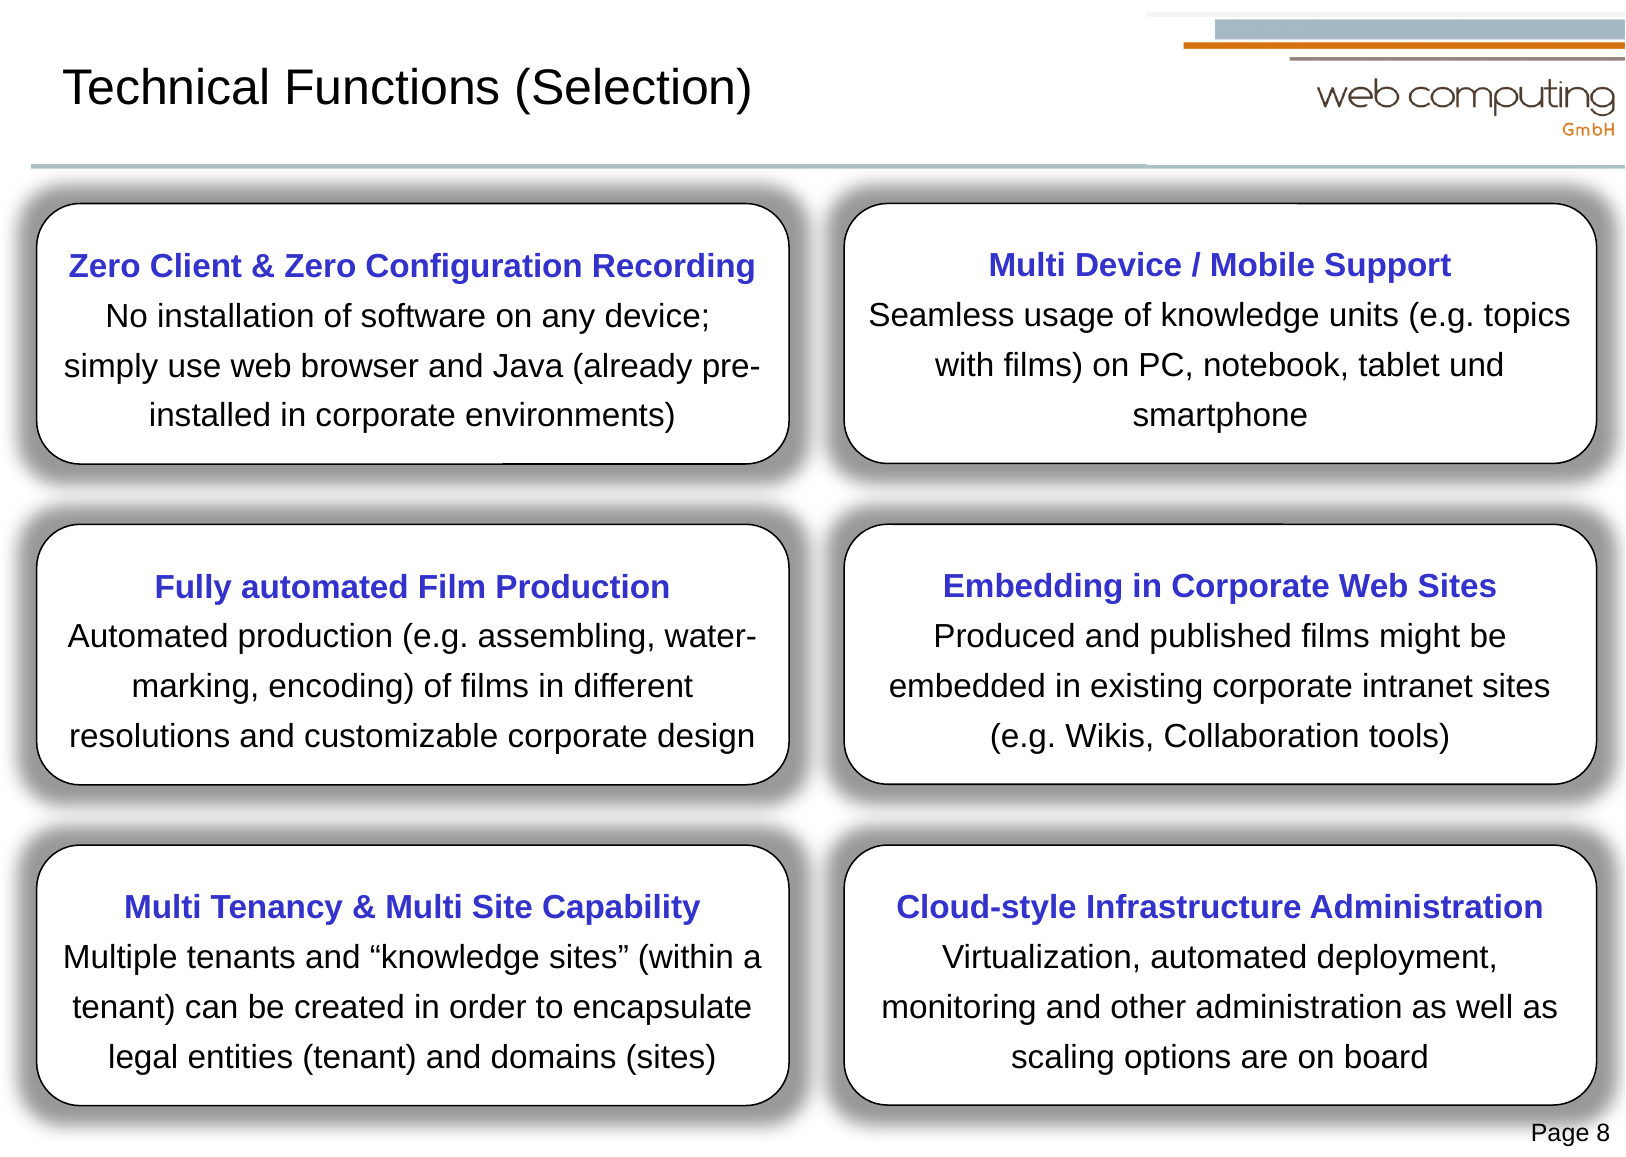

# Technical Functions (Selection)
Zero Client & Zero Configuration Recording
No installation of software on any device;
simply use web browser and Java (already pre- installed in corporate environments)
Multi Device / Mobile Support
Seamless usage of knowledge units (e.g. topics with films) on PC, notebook, tablet und smartphone

Fully automated Film Production
Automated production (e.g. assembling, water-marking, encoding) of films in different resolutions and customizable corporate design
Embedding in Corporate Web Sites
Produced and published films might be embedded in existing corporate intranet sites (e.g. Wikis, Collaboration tools)
Multi Tenancy & Multi Site Capability
Multiple tenants and “knowledge sites” (within a tenant) can be created in order to encapsulate legal entities (tenant) and domains (sites)
Cloud-style Infrastructure Administration
Virtualization, automated deployment, monitoring and other administration as well as scaling options are on board
Page 8